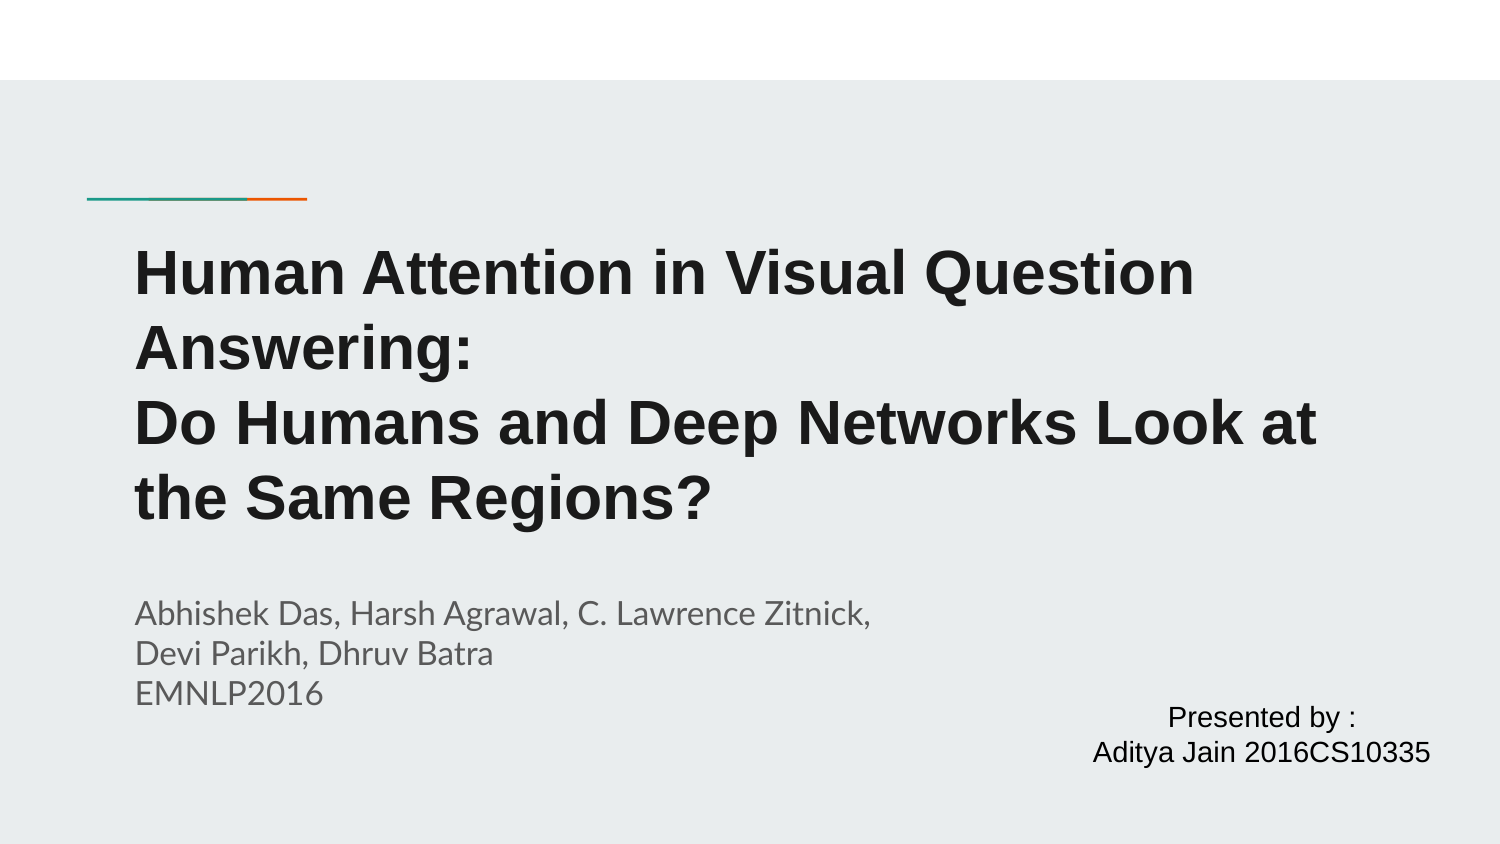

# Human Attention in Visual Question Answering:
Do Humans and Deep Networks Look at the Same Regions?

Abhishek Das, Harsh Agrawal, C. Lawrence Zitnick,
Devi Parikh, Dhruv Batra
EMNLP2016
Presented by : Aditya Jain 2016CS10335